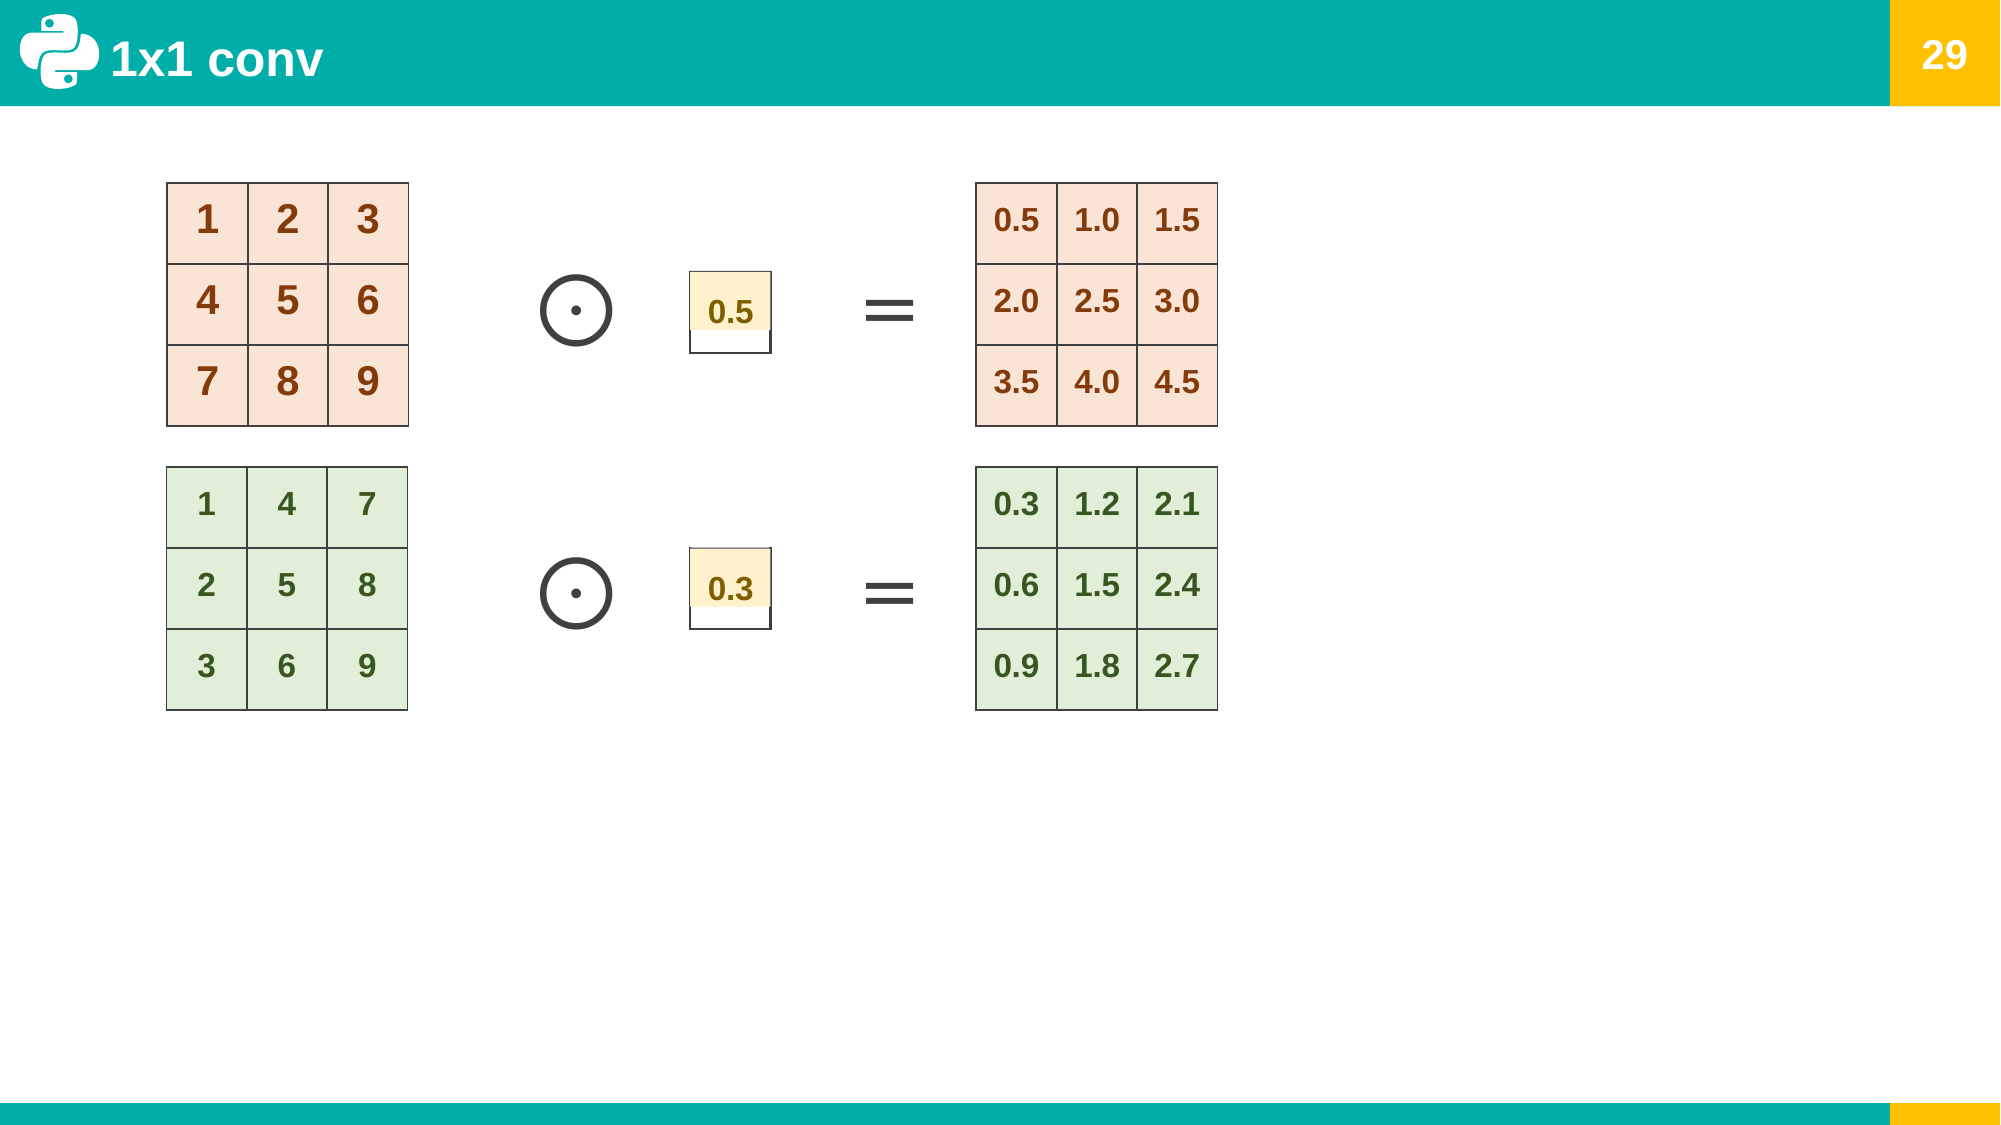

# 1x1 conv
| 1 | 2 | 3 |
| --- | --- | --- |
| 4 | 5 | 6 |
| 7 | 8 | 9 |
| 0.5 | 1.0 | 1.5 |
| --- | --- | --- |
| 2.0 | 2.5 | 3.0 |
| 3.5 | 4.0 | 4.5 |
⨀
=

0.5
| 1 | 4 | 7 |
| --- | --- | --- |
| 2 | 5 | 8 |
| 3 | 6 | 9 |
| 0.3 | 1.2 | 2.1 |
| --- | --- | --- |
| 0.6 | 1.5 | 2.4 |
| 0.9 | 1.8 | 2.7 |
⨀
=

0.3